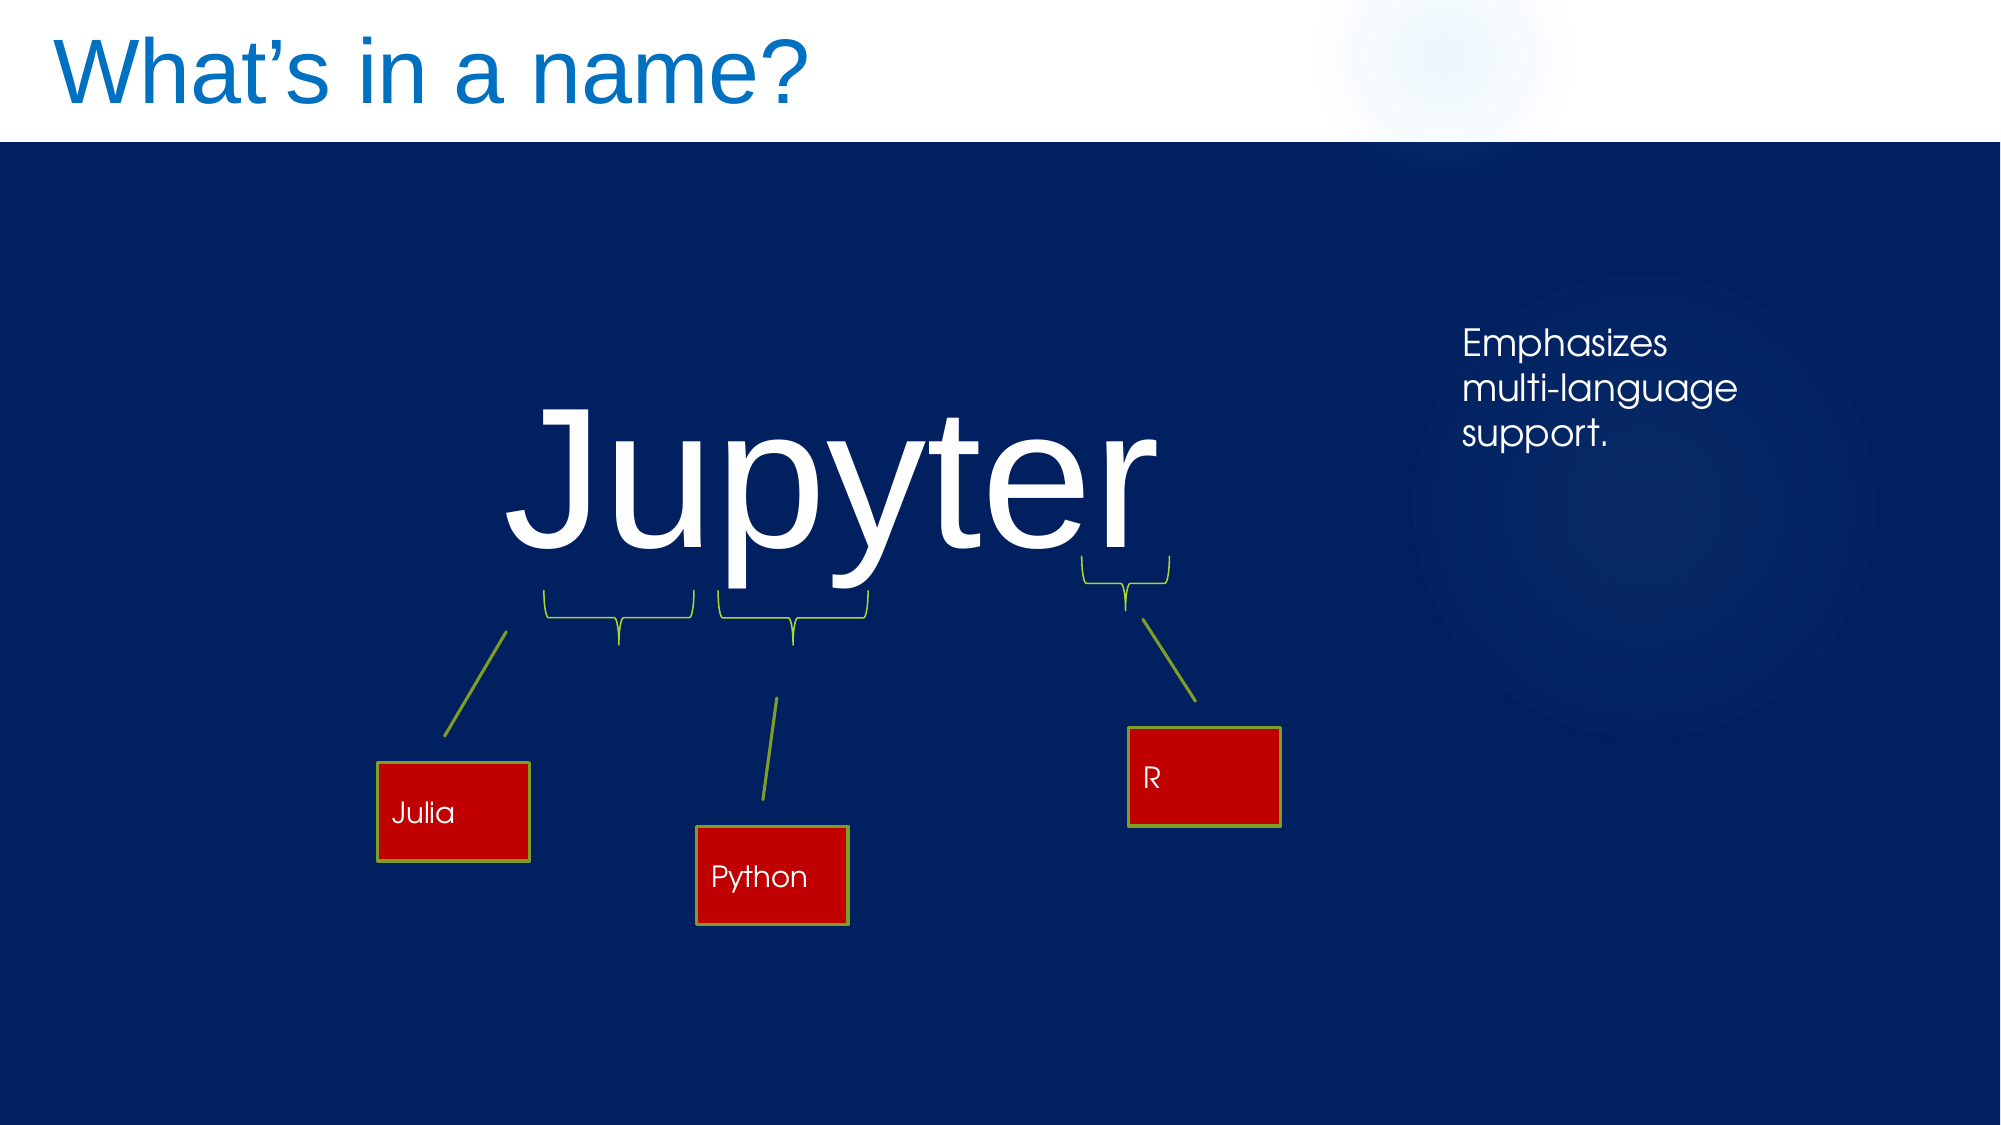

# What’s in a name?
Emphasizes multi-language support.
Jupyter

R
Julia
Python